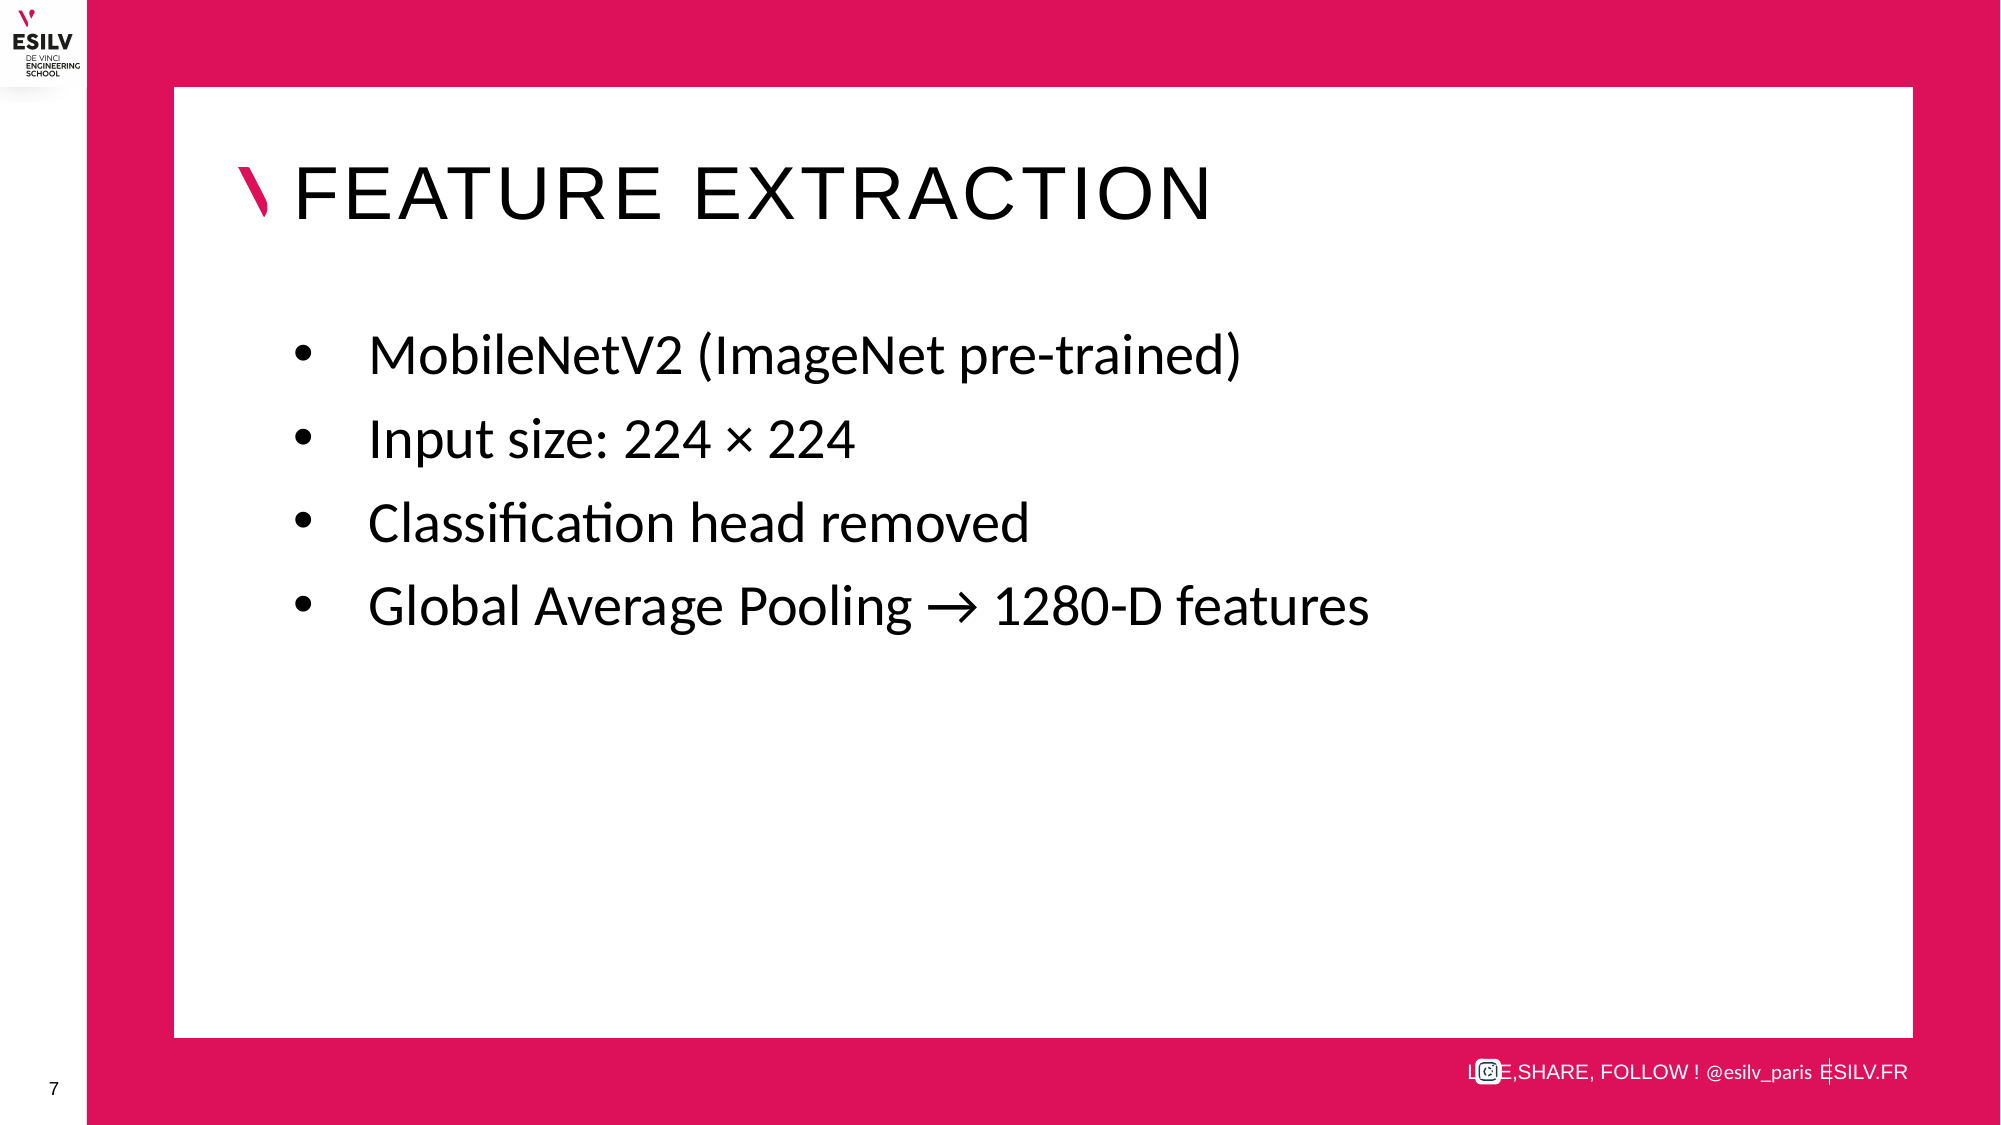

# Feature Extraction
MobileNetV2 (ImageNet pre-trained)
Input size: 224 × 224
Classification head removed
Global Average Pooling → 1280-D features
7